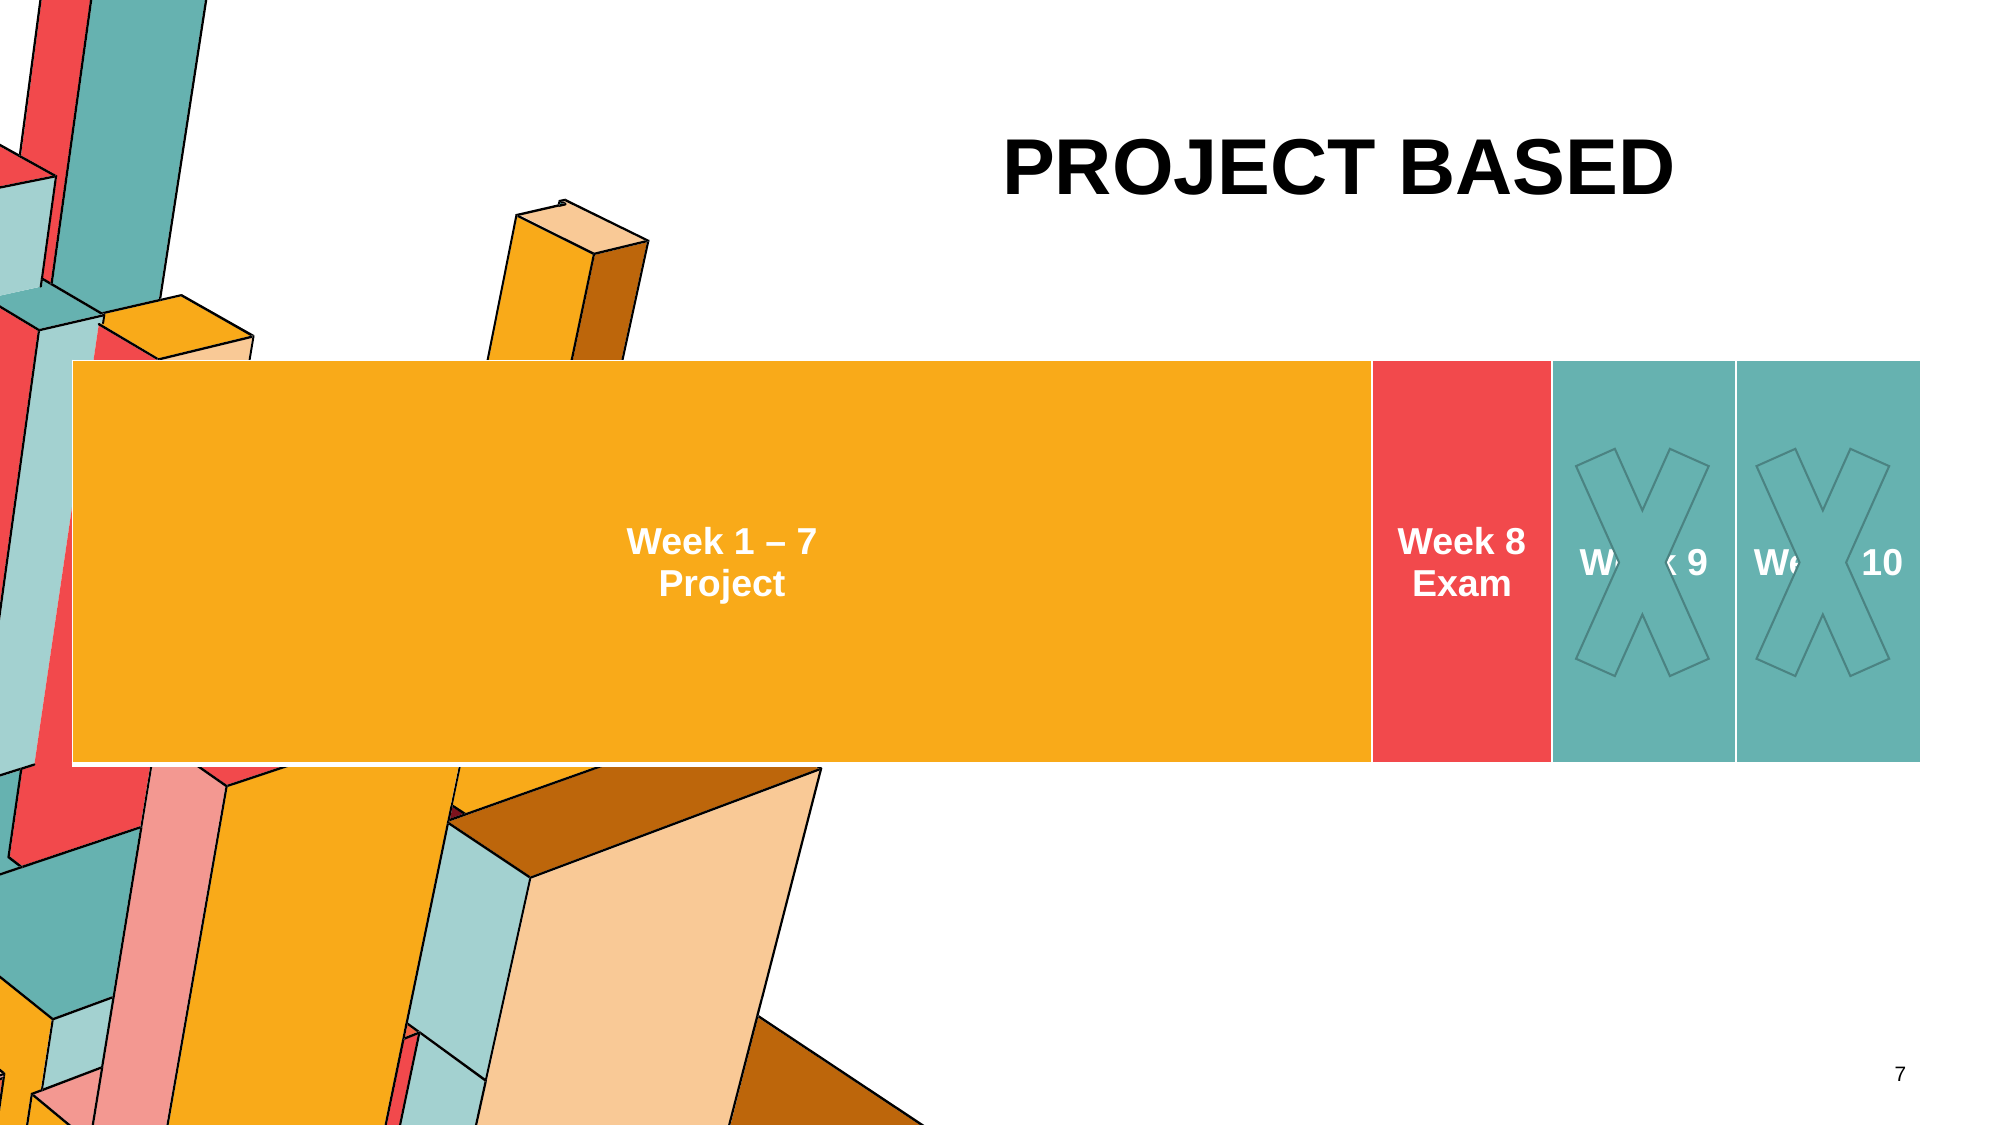

# Project Based

| Week 8 Exam |
| --- |
| Week 1 | Week 2 | Week 3 | Week 4 | Week 5 | Week 6 | Week 7 | Week 8 | Week 9 | Week 10 |
| --- | --- | --- | --- | --- | --- | --- | --- | --- | --- |
| Week 1 – 7 Project |
| --- |
7